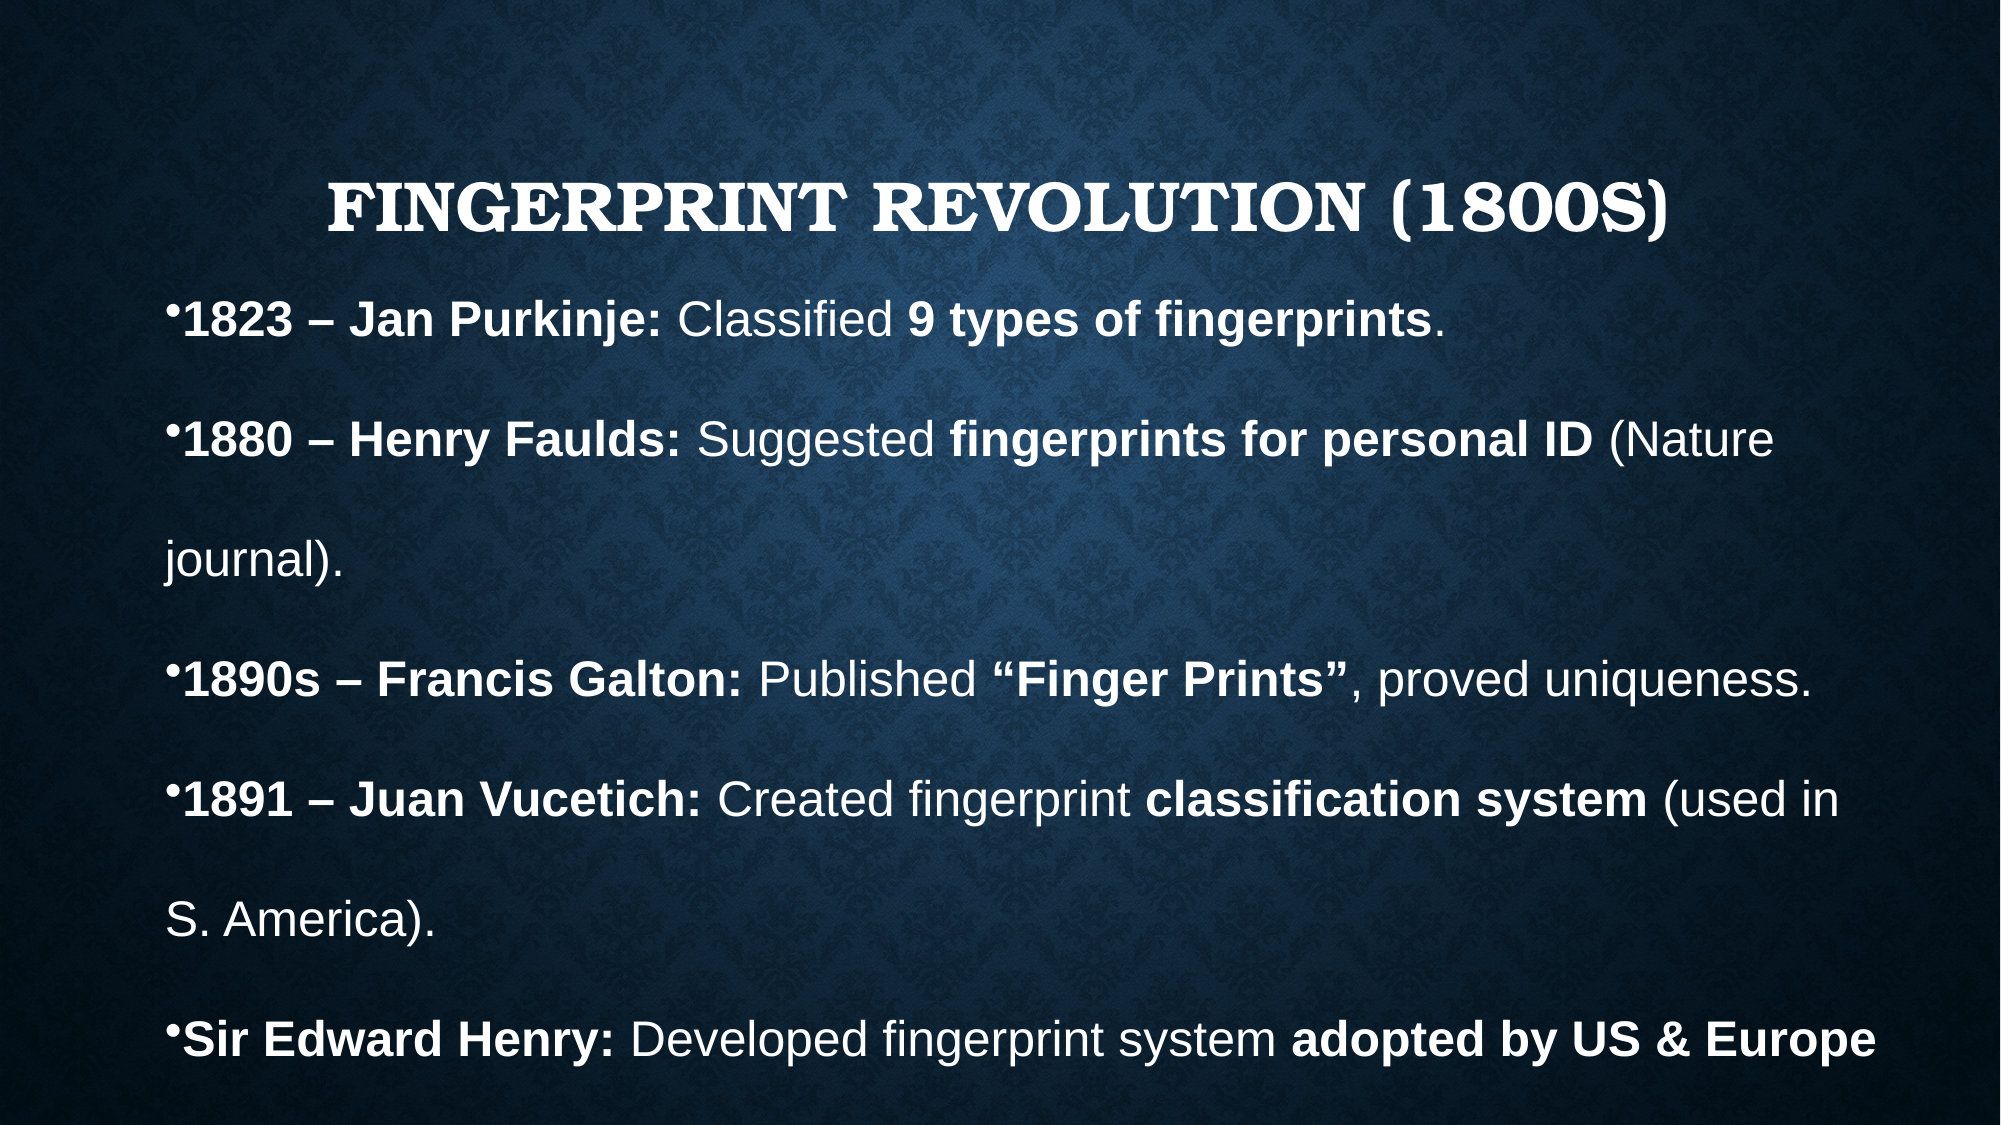

# Fingerprint Revolution (1800s)
1823 – Jan Purkinje: Classified 9 types of fingerprints.
1880 – Henry Faulds: Suggested fingerprints for personal ID (Nature journal).
1890s – Francis Galton: Published “Finger Prints”, proved uniqueness.
1891 – Juan Vucetich: Created fingerprint classification system (used in S. America).
Sir Edward Henry: Developed fingerprint system adopted by US & Europe